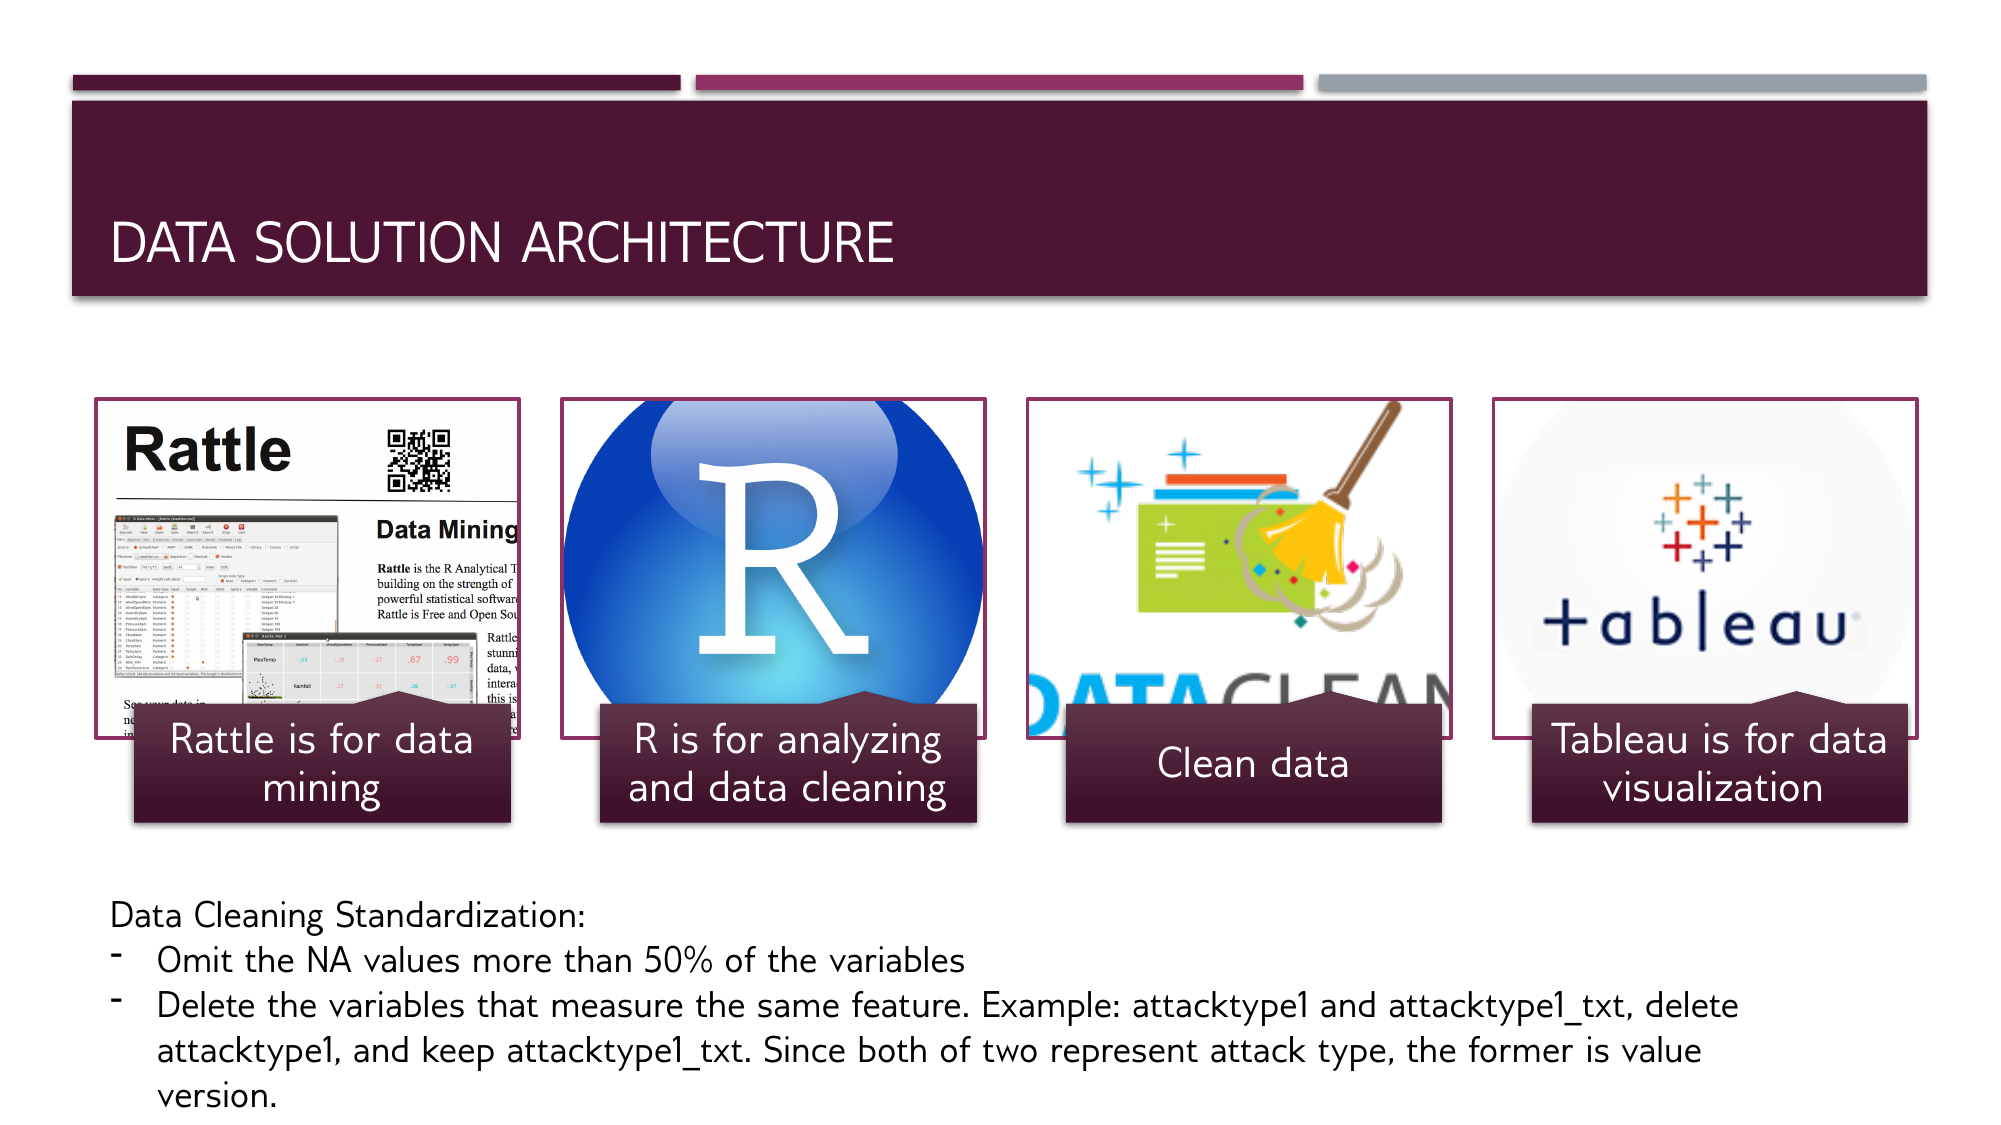

# Data solution architecture
Rattle is for data mining
R is for analyzing and data cleaning
Clean data
Tableau is for data visualization
Data Cleaning Standardization:
Omit the NA values more than 50% of the variables
Delete the variables that measure the same feature. Example: attacktype1 and attacktype1_txt, delete attacktype1, and keep attacktype1_txt. Since both of two represent attack type, the former is value version.